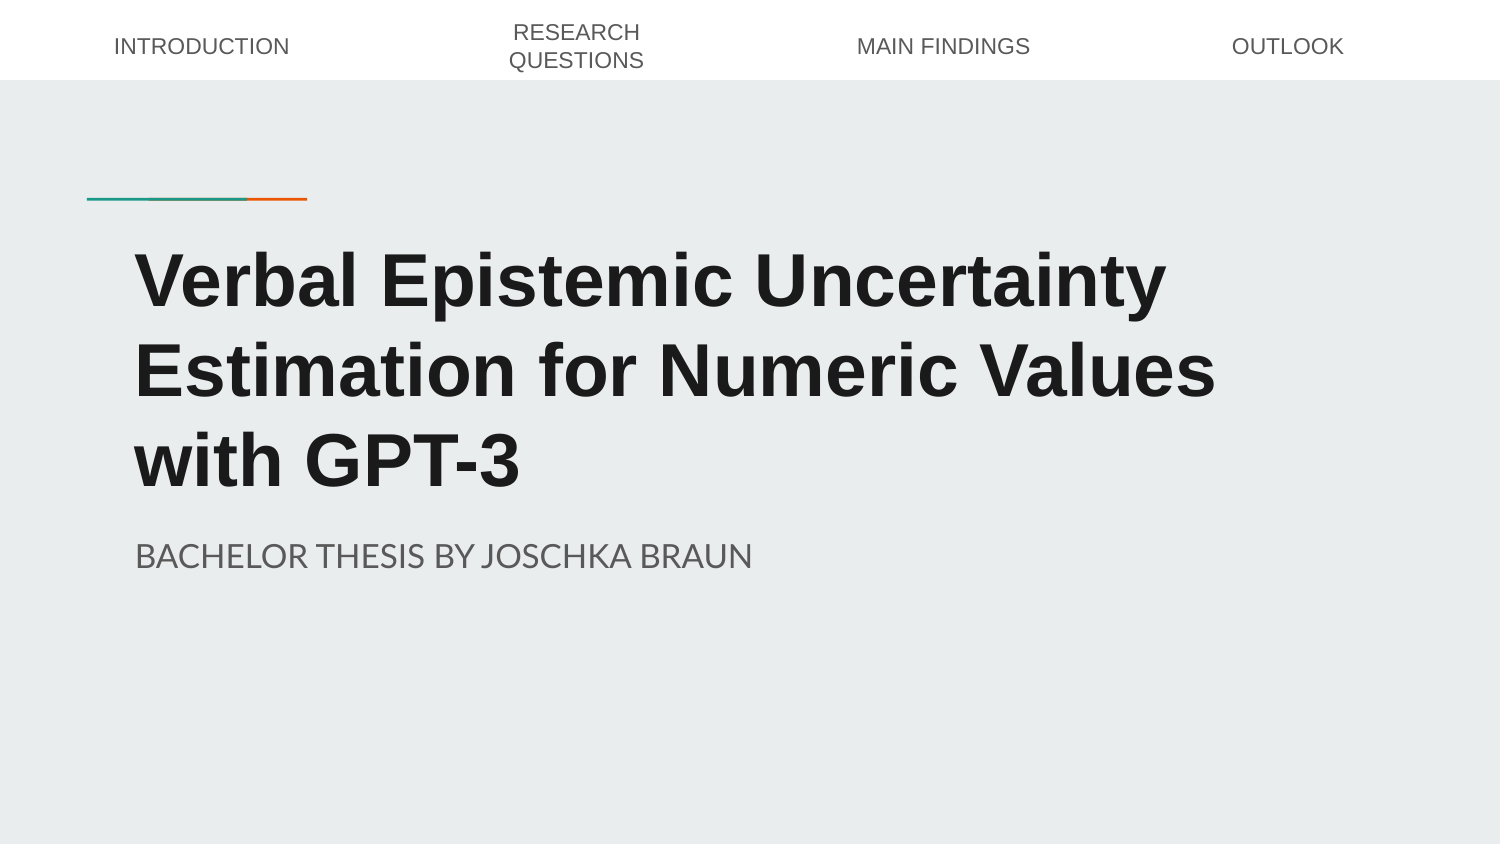

INTRODUCTION
RESEARCH QUESTIONS
MAIN FINDINGS
OUTLOOK
# Verbal Epistemic Uncertainty Estimation for Numeric Values with GPT-3
BACHELOR THESIS BY JOSCHKA BRAUN